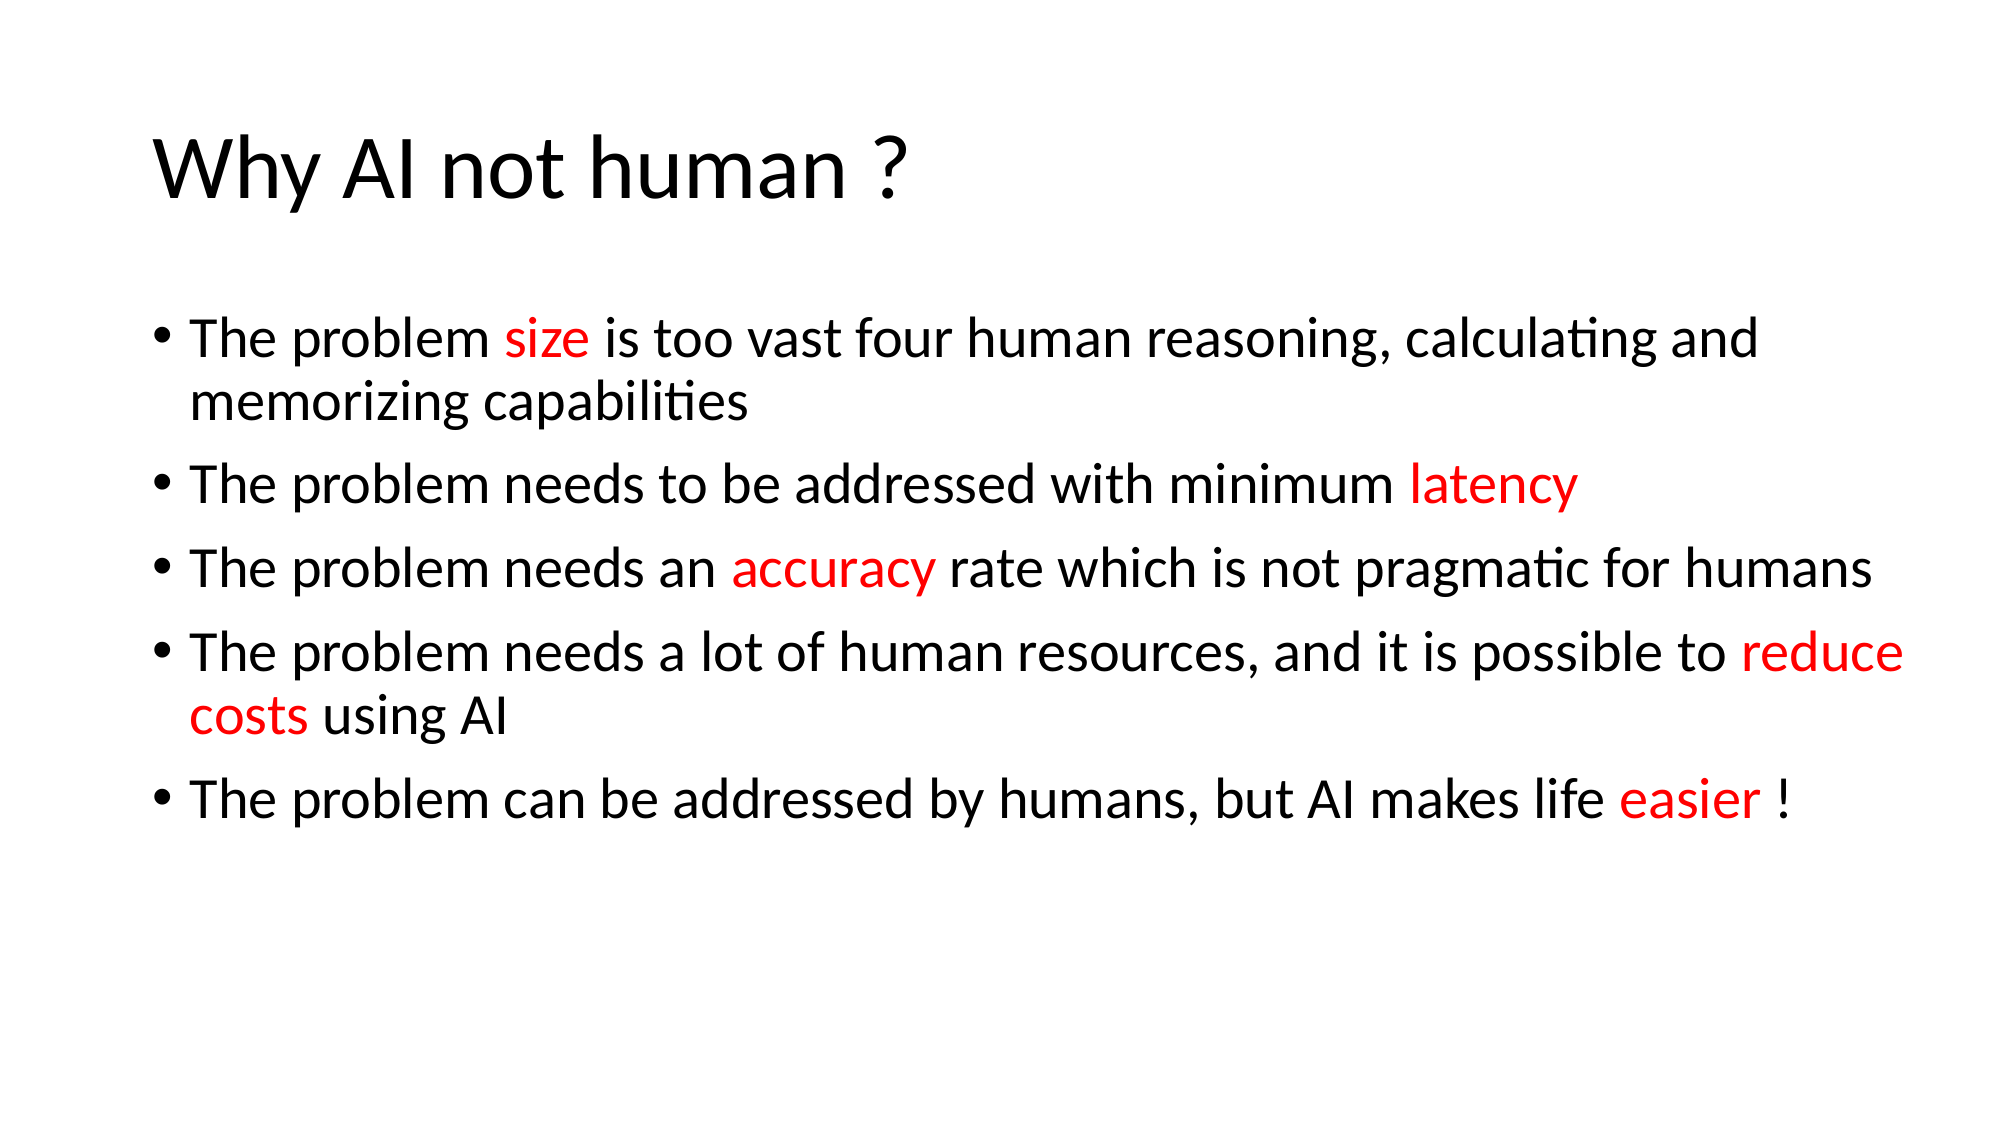

# Why AI not human ?
The problem size is too vast four human reasoning, calculating and memorizing capabilities
The problem needs to be addressed with minimum latency
The problem needs an accuracy rate which is not pragmatic for humans
The problem needs a lot of human resources, and it is possible to reduce costs using AI
The problem can be addressed by humans, but AI makes life easier !